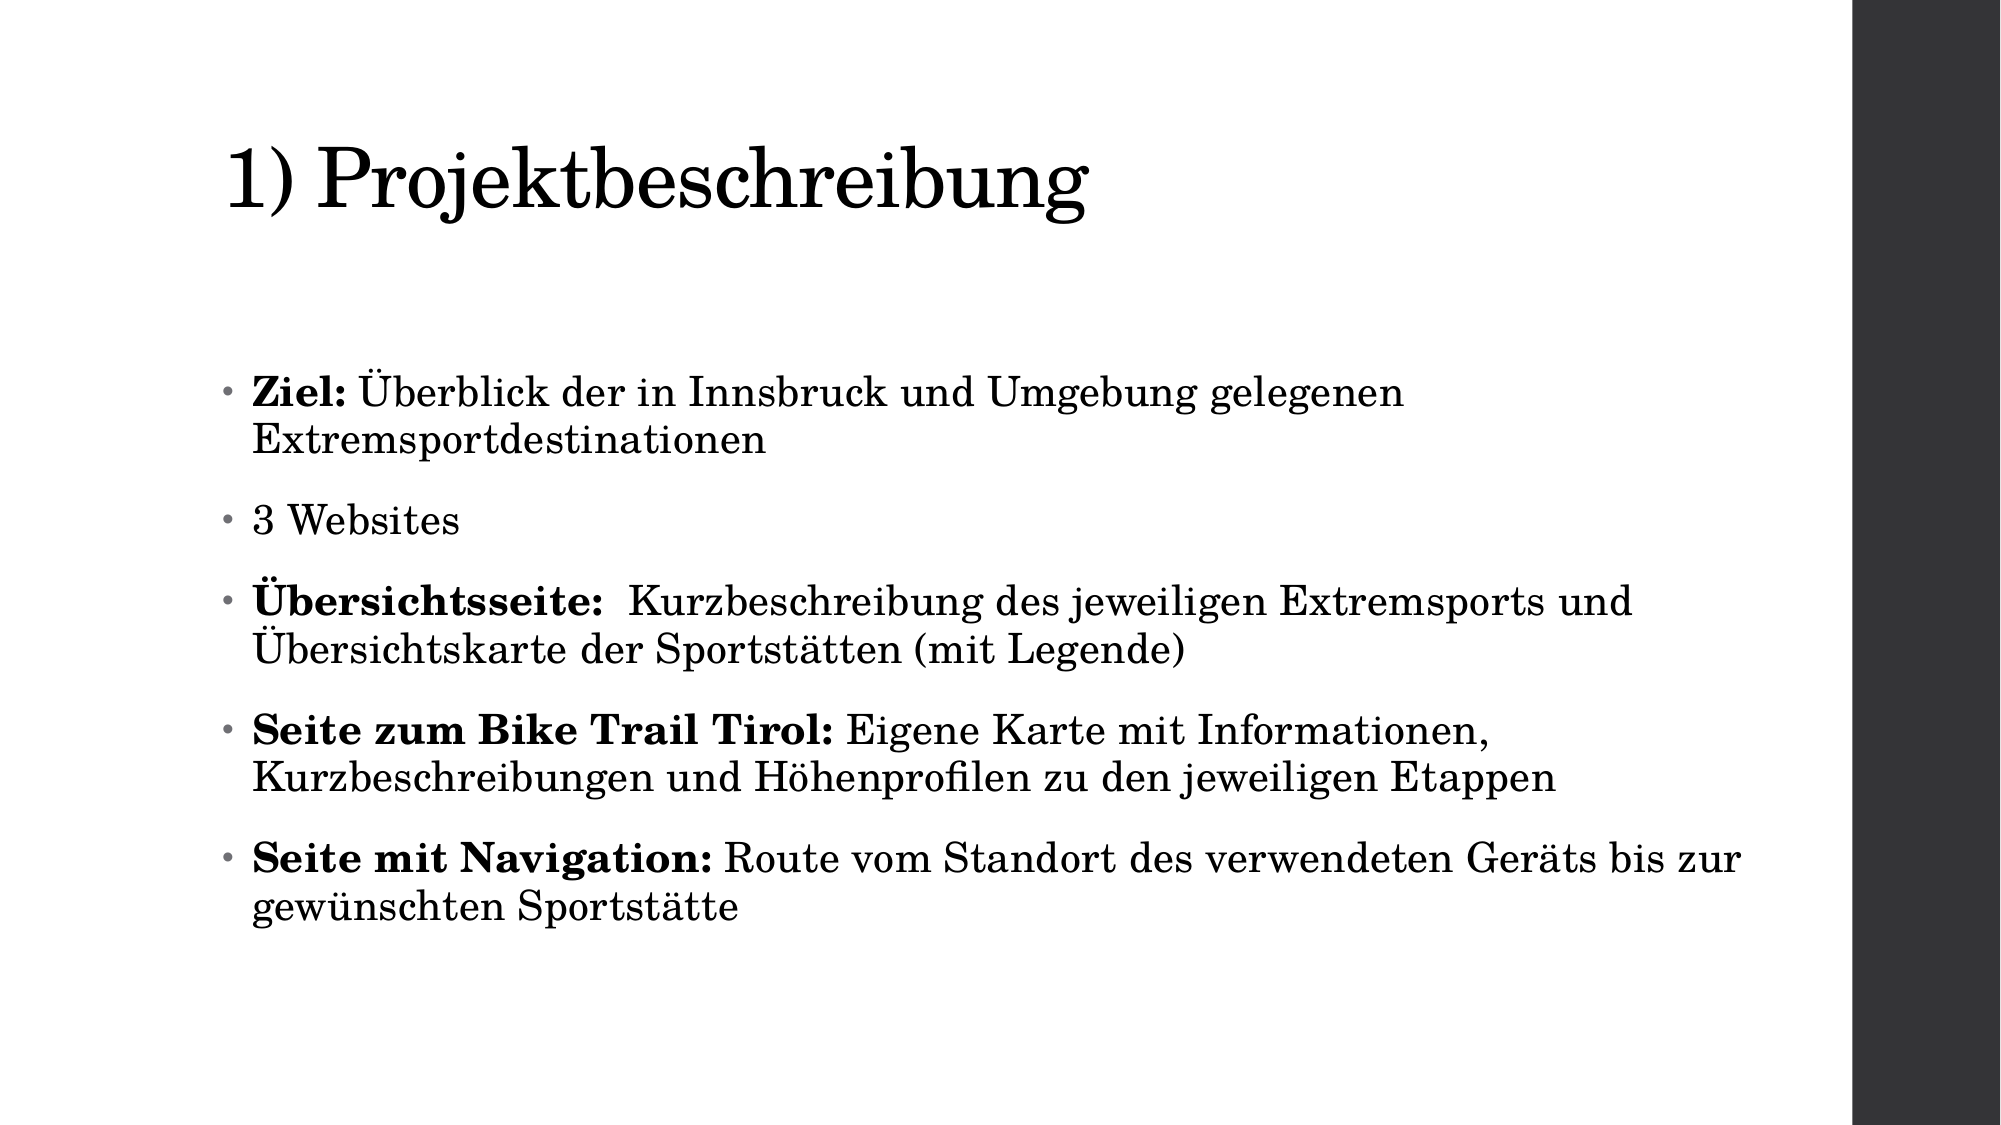

# 1) Projektbeschreibung

Ziel: Überblick der in Innsbruck und Umgebung gelegenen Extremsportdestinationen
3 Websites
Übersichtsseite:  Kurzbeschreibung des jeweiligen Extremsports und Übersichtskarte der Sportstätten (mit Legende)
Seite zum Bike Trail Tirol: Eigene Karte mit Informationen, Kurzbeschreibungen und Höhenprofilen zu den jeweiligen Etappen
Seite mit Navigation: Route vom Standort des verwendeten Geräts bis zur gewünschten Sportstätte